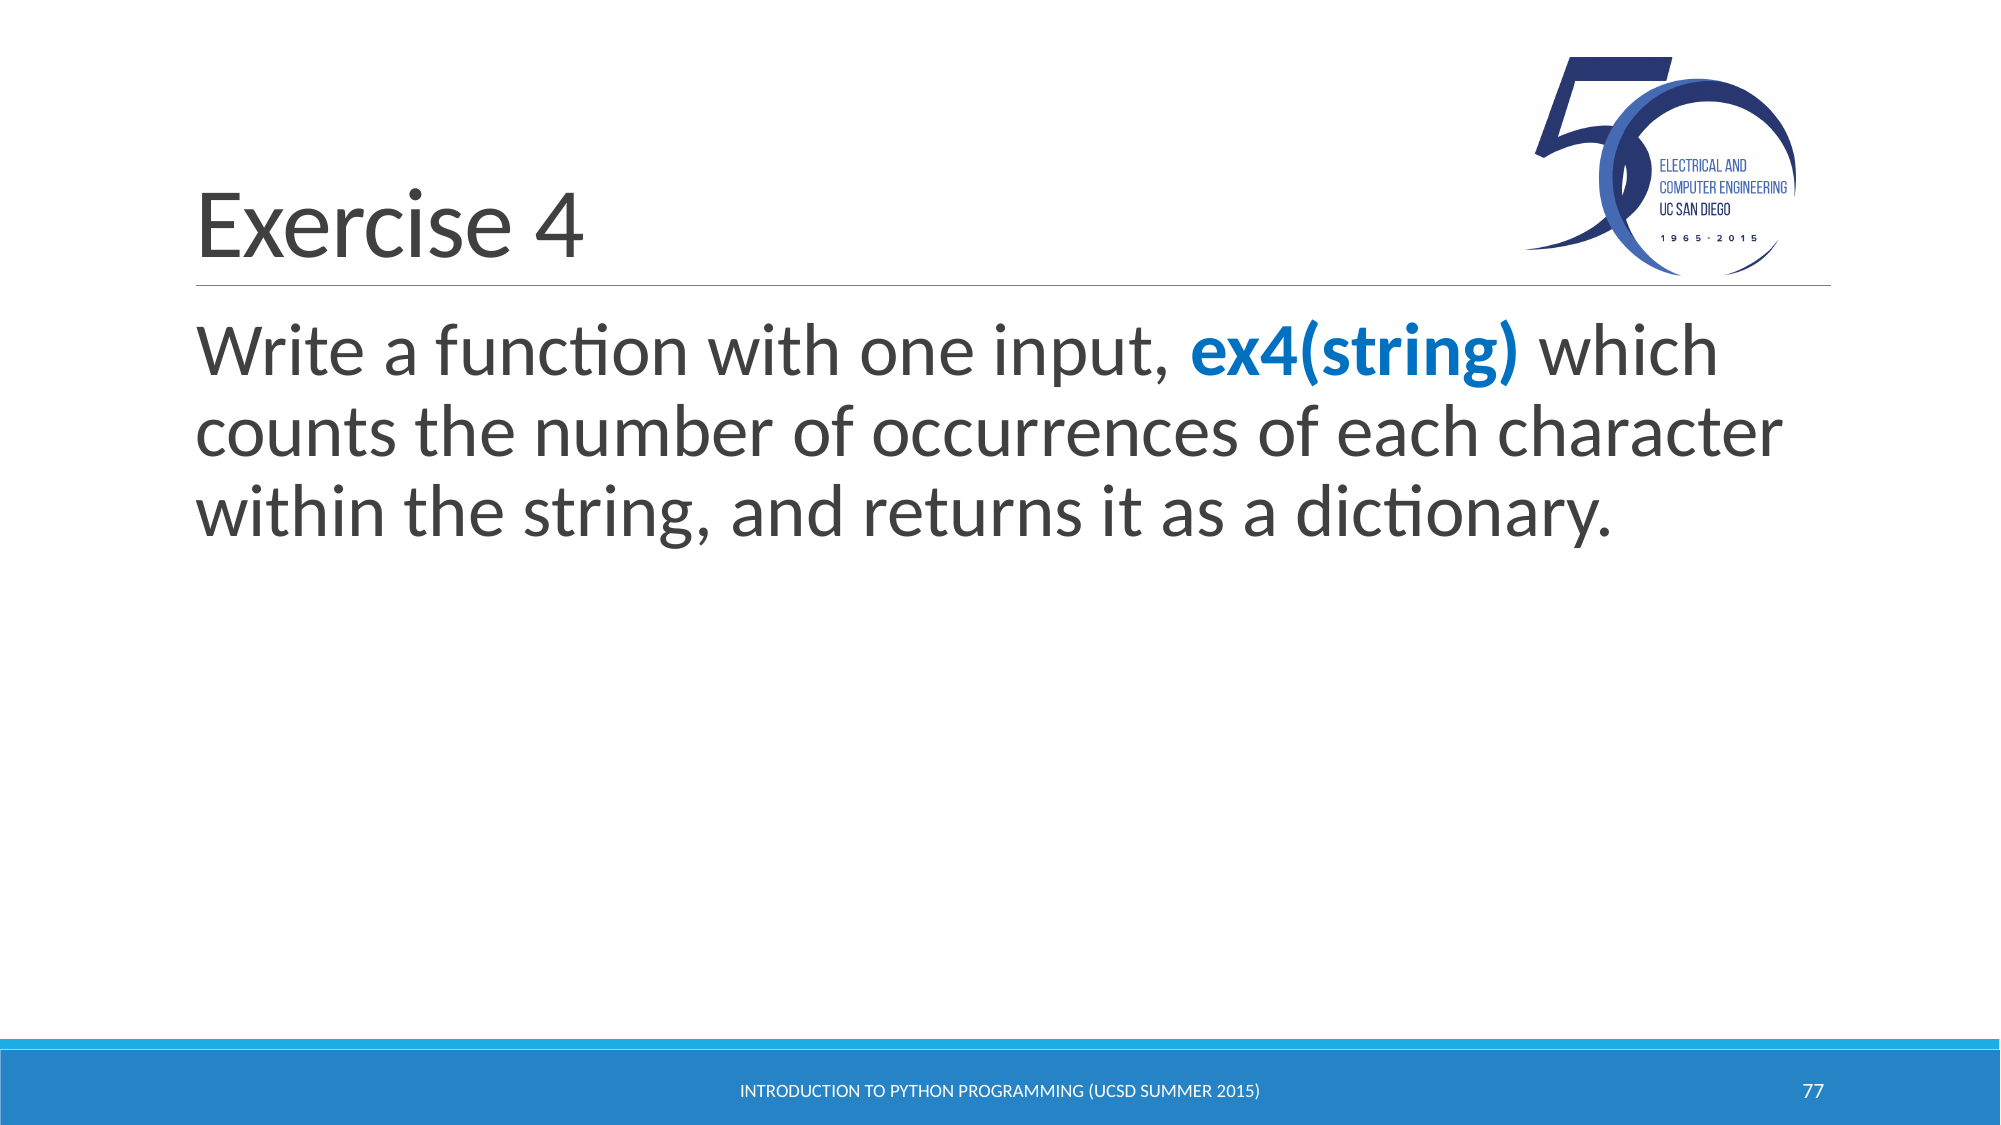

# Exercise 4
Write a function with one input, ex4(string) which counts the number of occurrences of each character within the string, and returns it as a dictionary.

Introduction to Python Programming (UCSD Summer 2015)
77